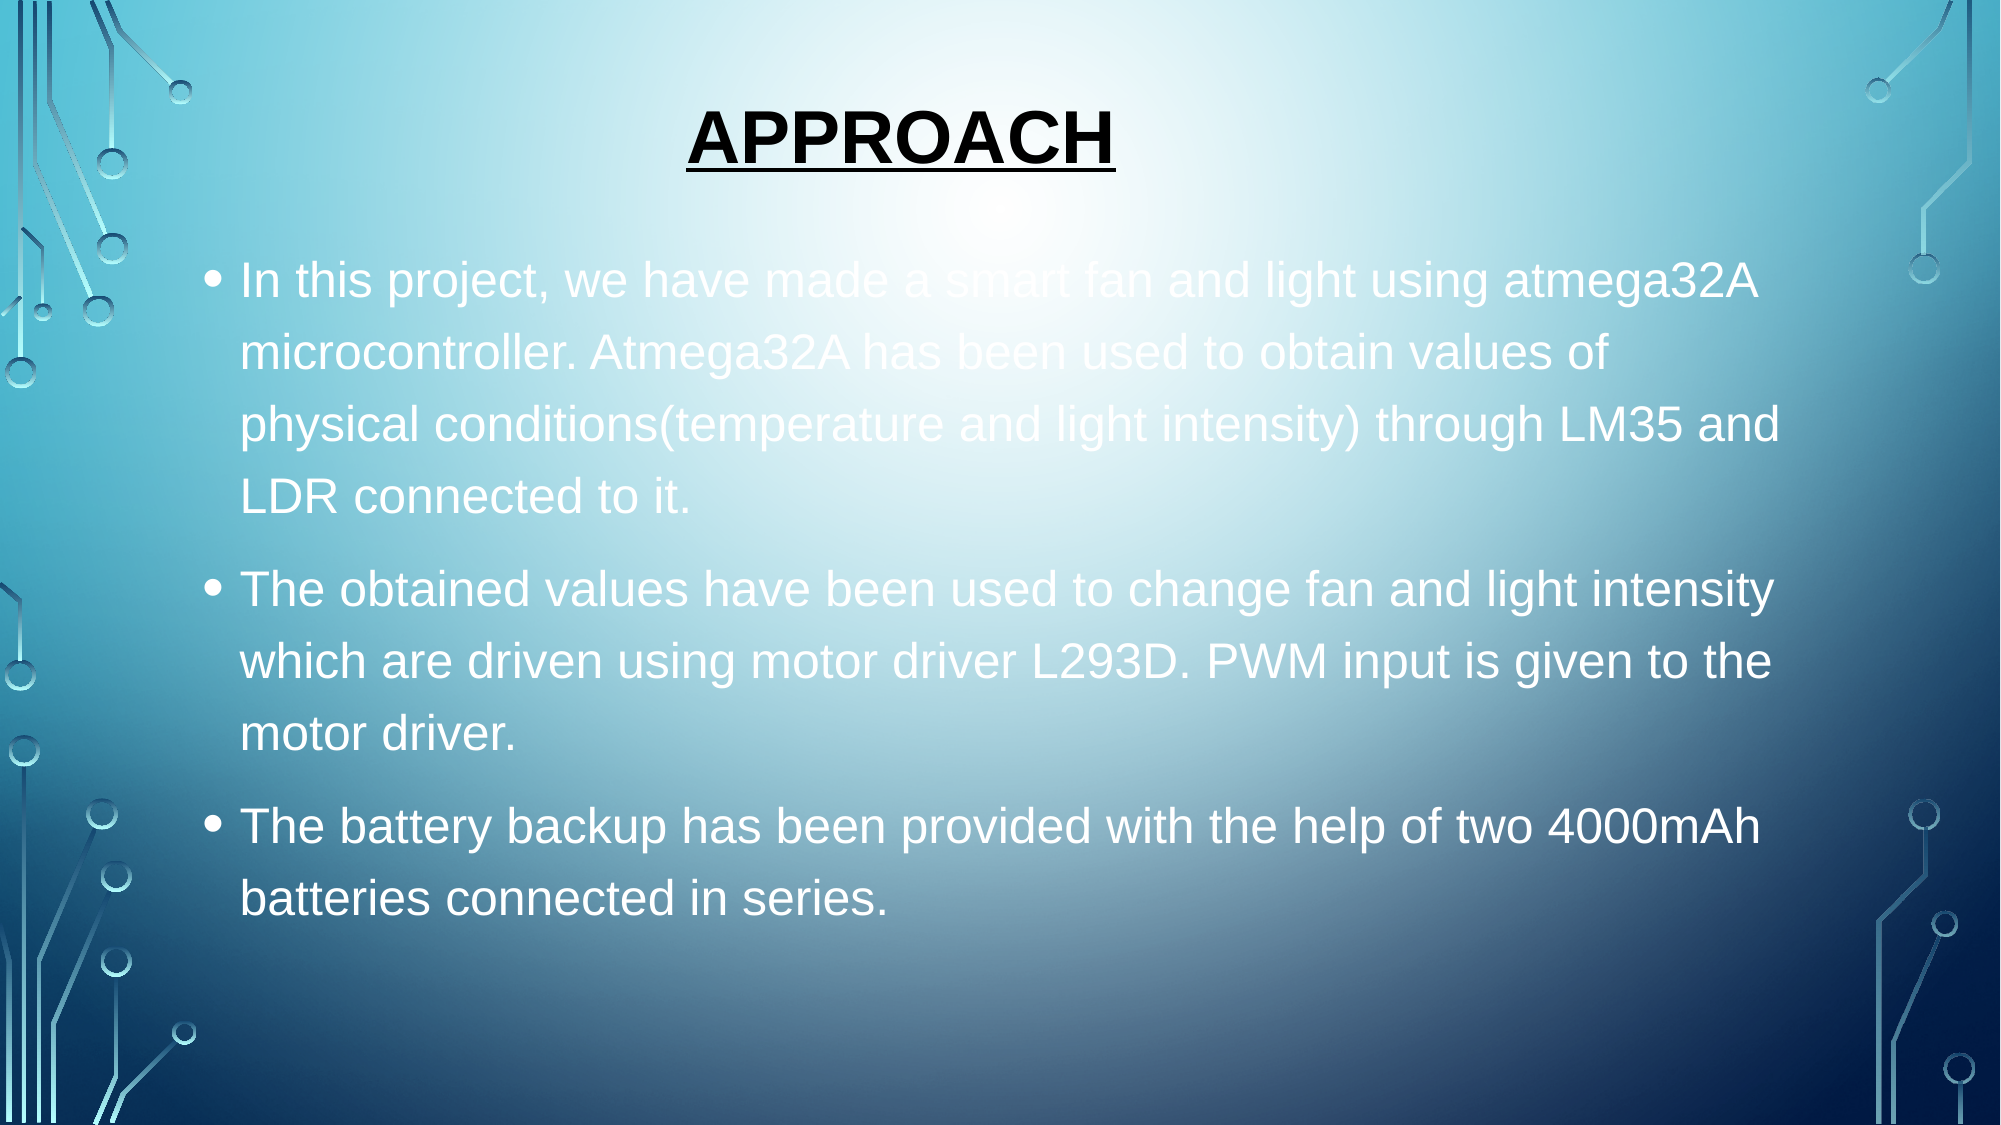

Approach
In this project, we have made a smart fan and light using atmega32A microcontroller. Atmega32A has been used to obtain values of physical conditions(temperature and light intensity) through LM35 and LDR connected to it.
The obtained values have been used to change fan and light intensity which are driven using motor driver L293D. PWM input is given to the motor driver.
The battery backup has been provided with the help of two 4000mAh batteries connected in series.